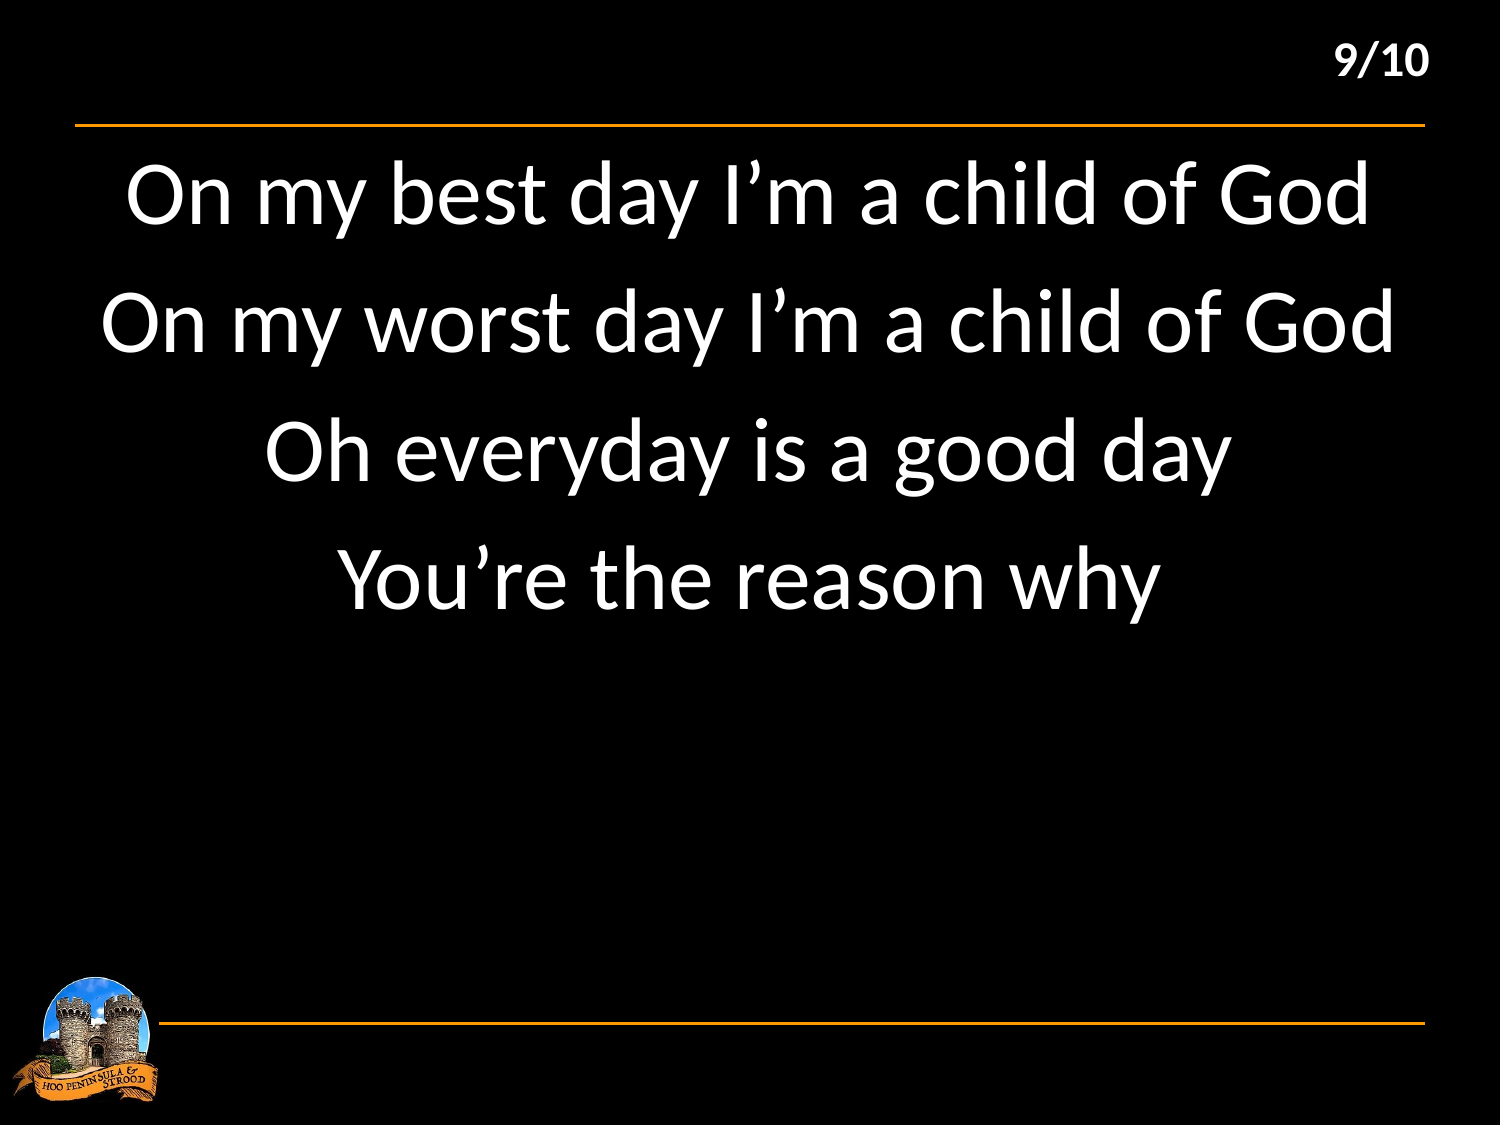

9/10
On my best day I’m a child of God
On my worst day I’m a child of God
Oh everyday is a good day
You’re the reason why